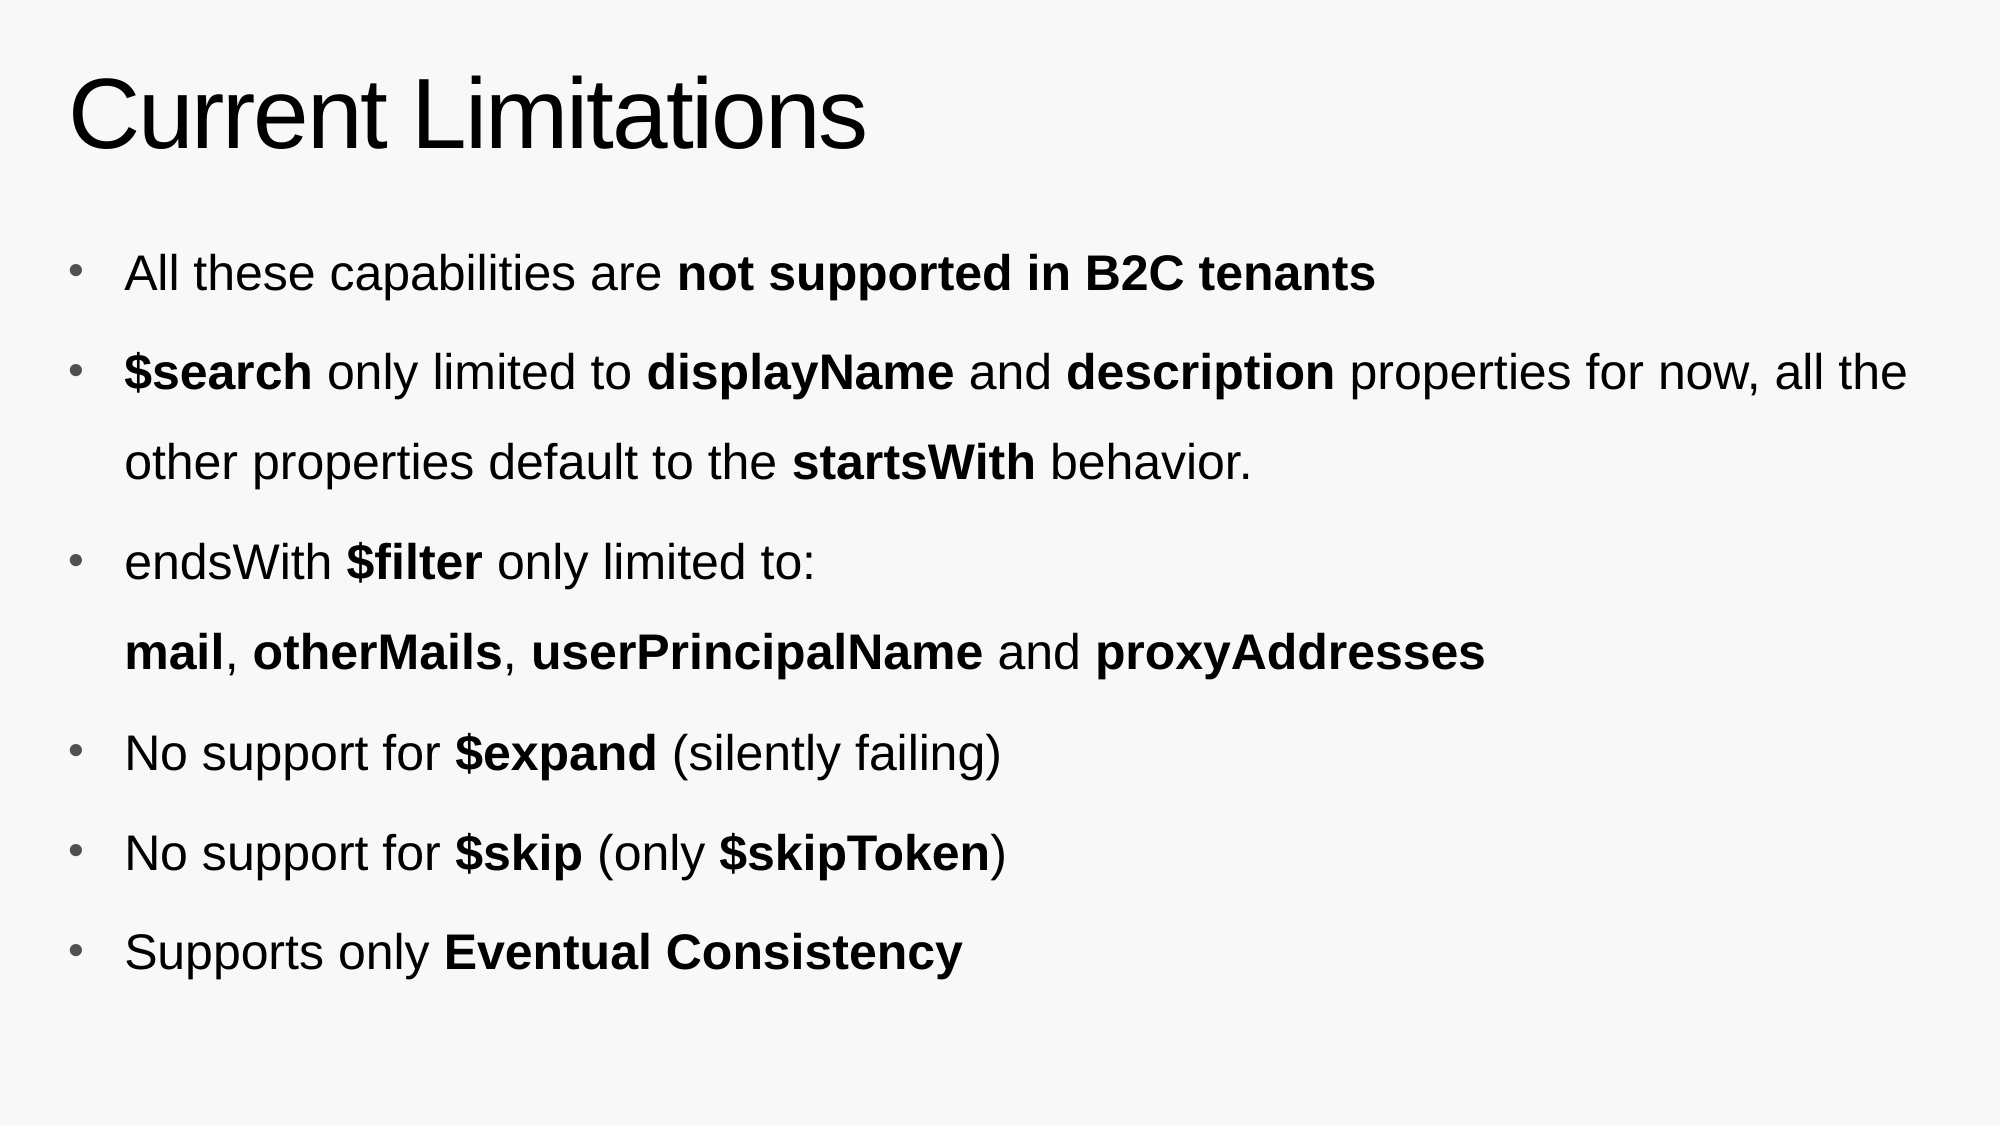

# Current Limitations
All these capabilities are not supported in B2C tenants
$search only limited to displayName and description properties for now, all the other properties default to the startsWith behavior.
endsWith $filter only limited to:
mail, otherMails, userPrincipalName and proxyAddresses
No support for $expand (silently failing)
No support for $skip (only $skipToken)
Supports only Eventual Consistency